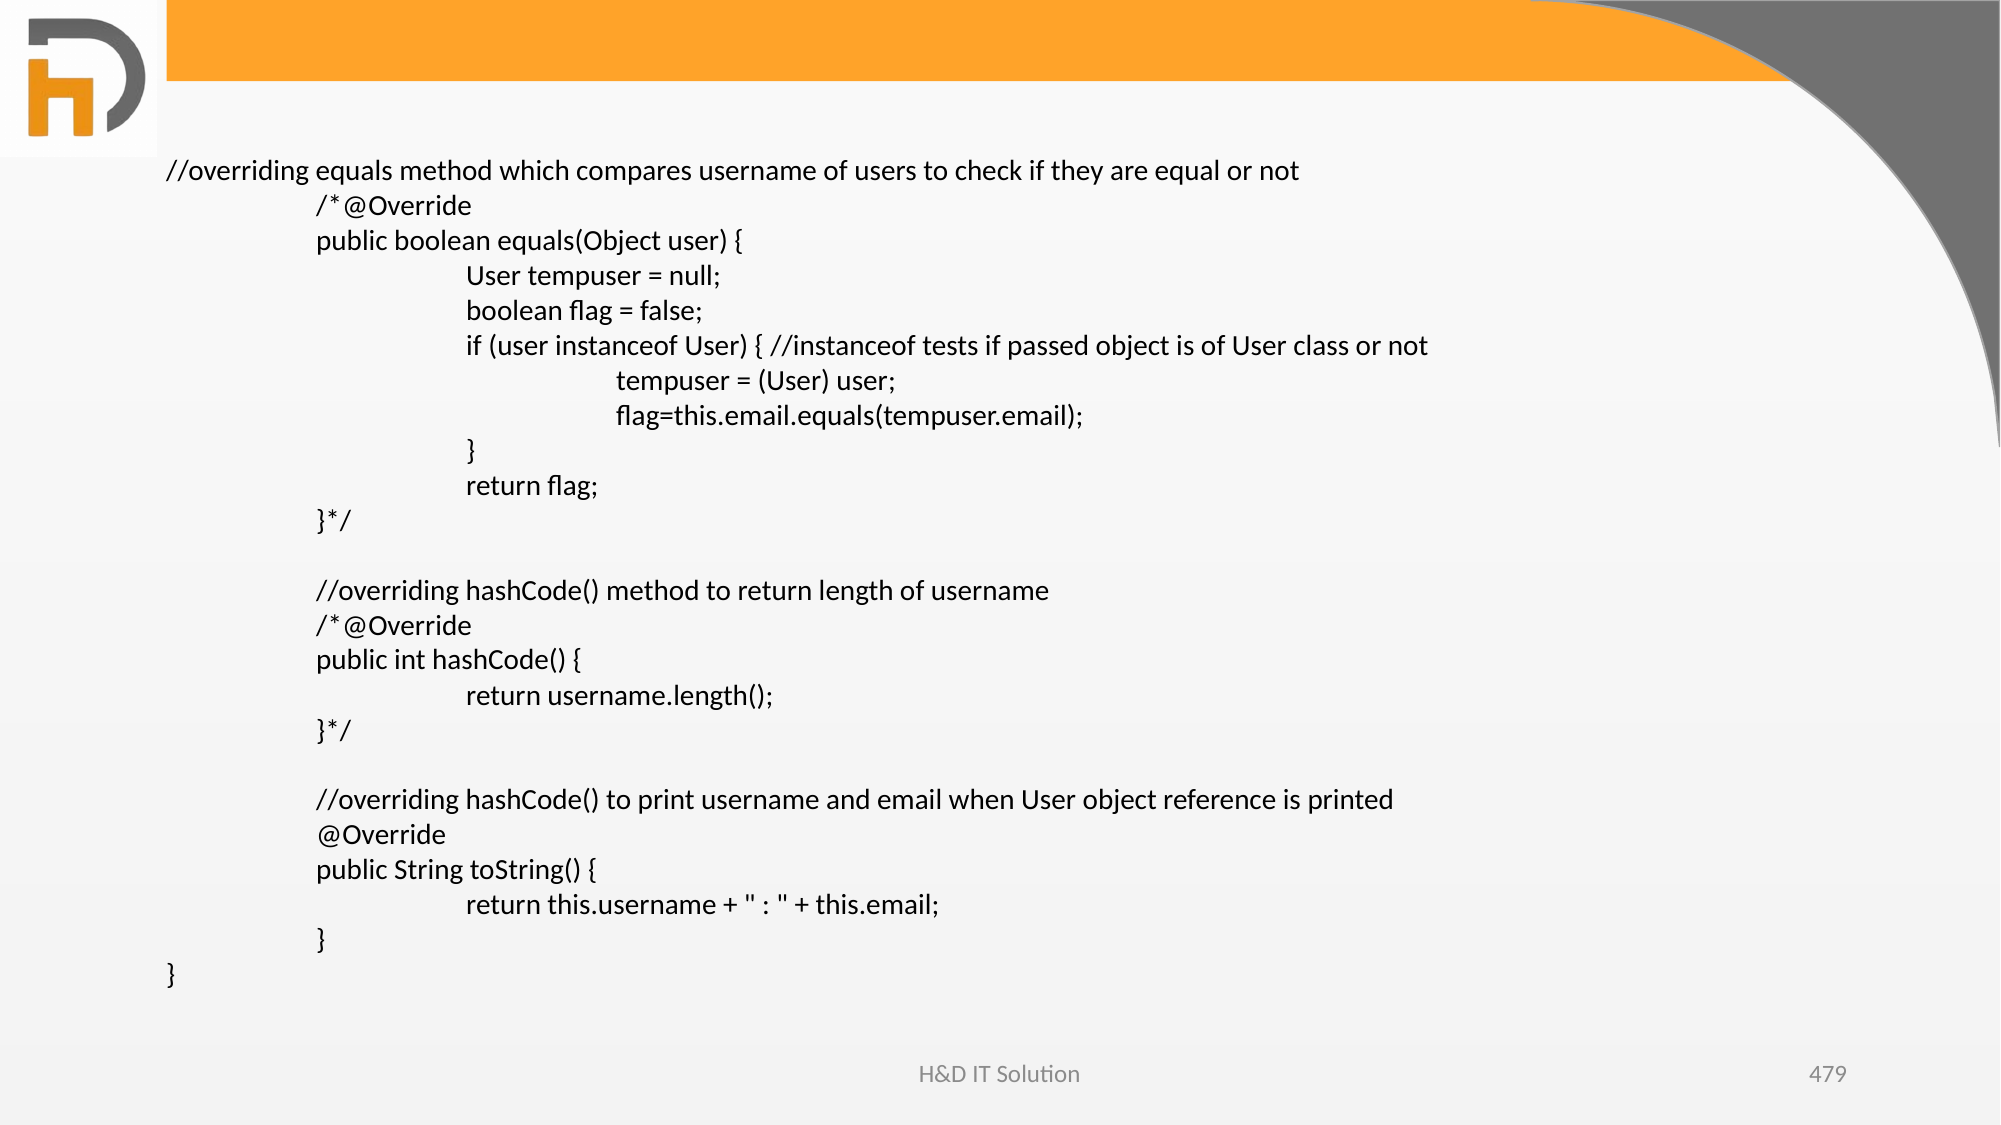

//overriding equals method which compares username of users to check if they are equal or not
	/*@Override
	public boolean equals(Object user) {
		User tempuser = null;
		boolean flag = false;
		if (user instanceof User) { //instanceof tests if passed object is of User class or not
			tempuser = (User) user;
			flag=this.email.equals(tempuser.email);
		}
		return flag;
	}*/

	//overriding hashCode() method to return length of username
	/*@Override
	public int hashCode() {
		return username.length();
	}*/

	//overriding hashCode() to print username and email when User object reference is printed
	@Override
	public String toString() {
		return this.username + " : " + this.email;
	}
}

H&D IT Solution
479